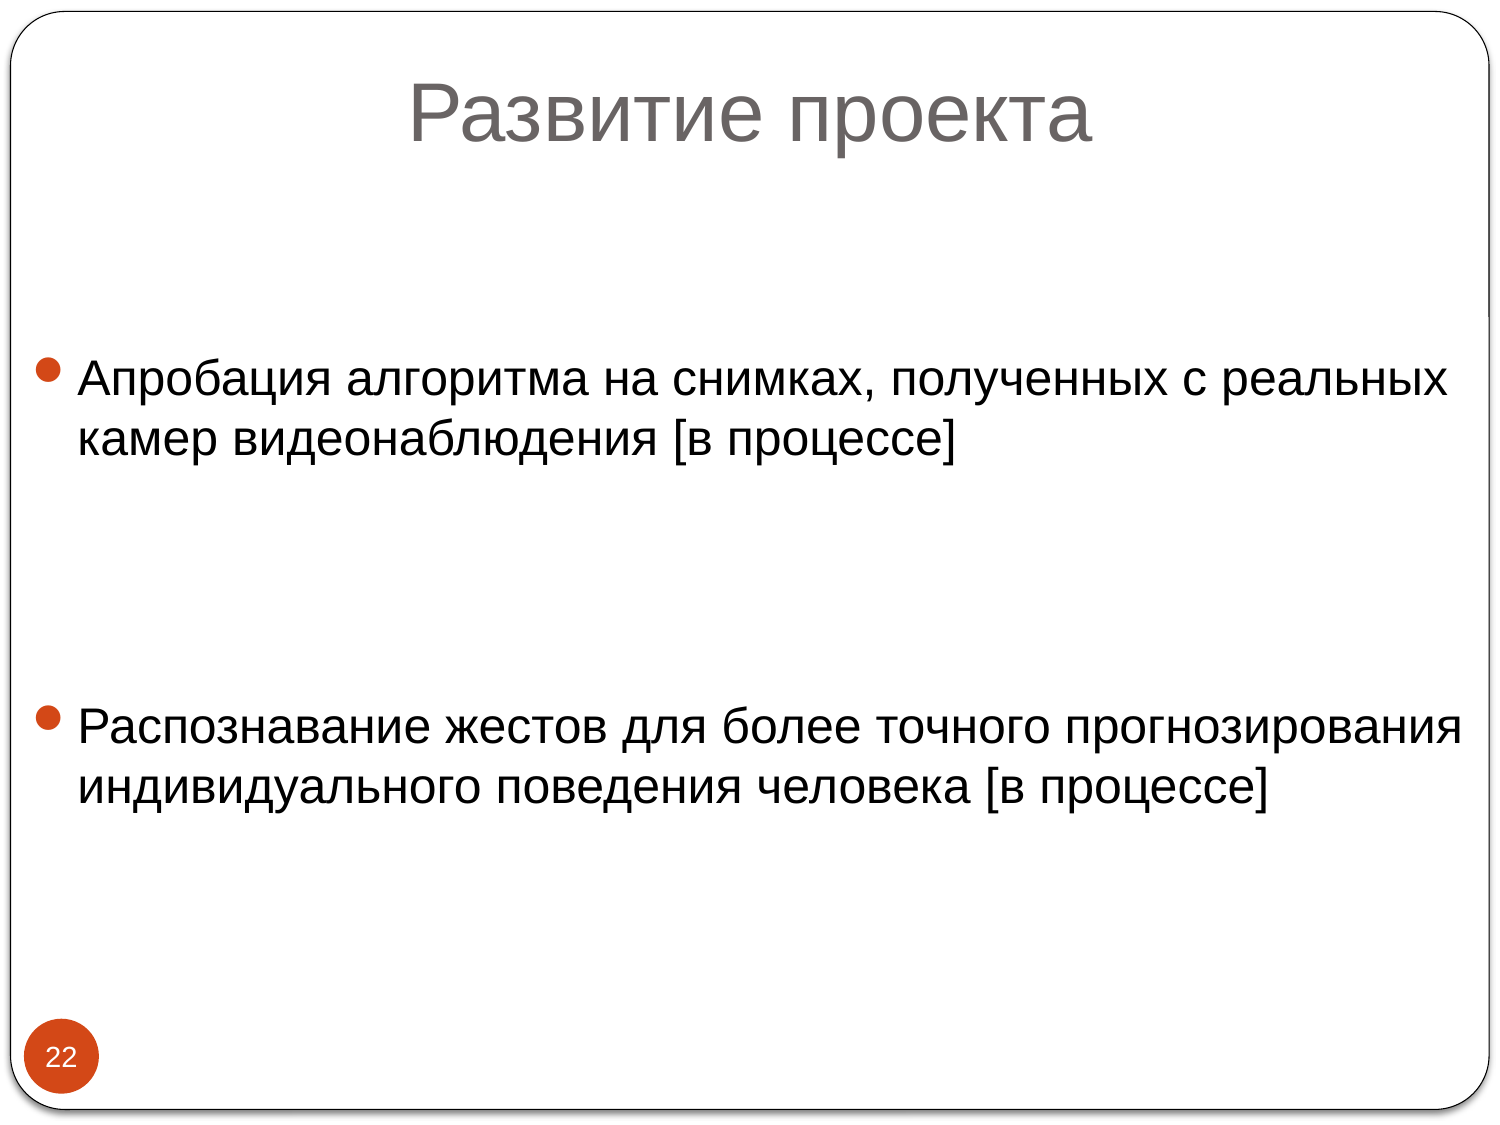

# Развитие проекта
Апробация алгоритма на снимках, полученных с реальных камер видеонаблюдения [в процессе]

Распознавание жестов для более точного прогнозирования индивидуального поведения человека [в процессе]

22